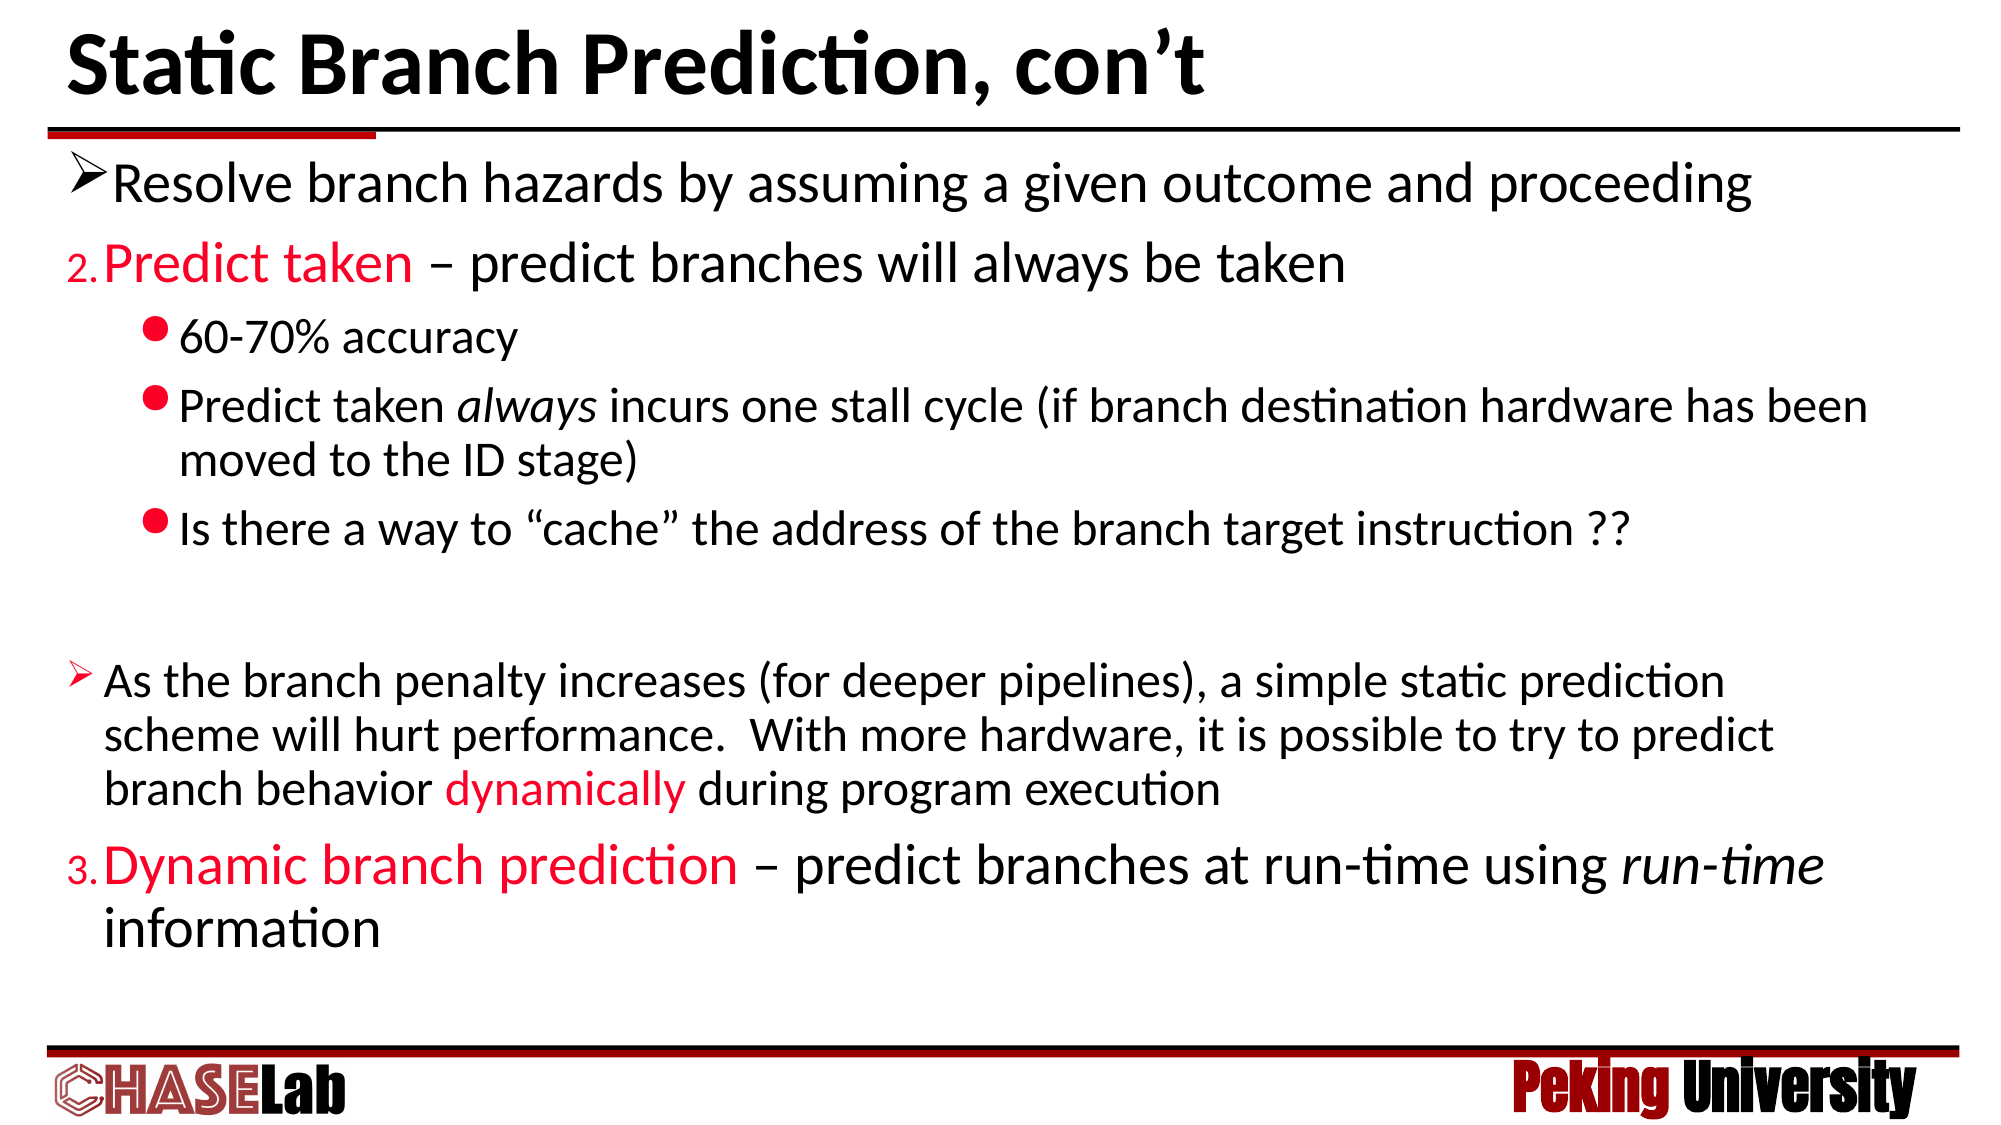

# Static Branch Prediction, con’t
Resolve branch hazards by assuming a given outcome and proceeding
Predict taken – predict branches will always be taken
60-70% accuracy
Predict taken always incurs one stall cycle (if branch destination hardware has been moved to the ID stage)
Is there a way to “cache” the address of the branch target instruction ??

As the branch penalty increases (for deeper pipelines), a simple static prediction scheme will hurt performance.  With more hardware, it is possible to try to predict branch behavior dynamically during program execution
Dynamic branch prediction – predict branches at run-time using run-time information